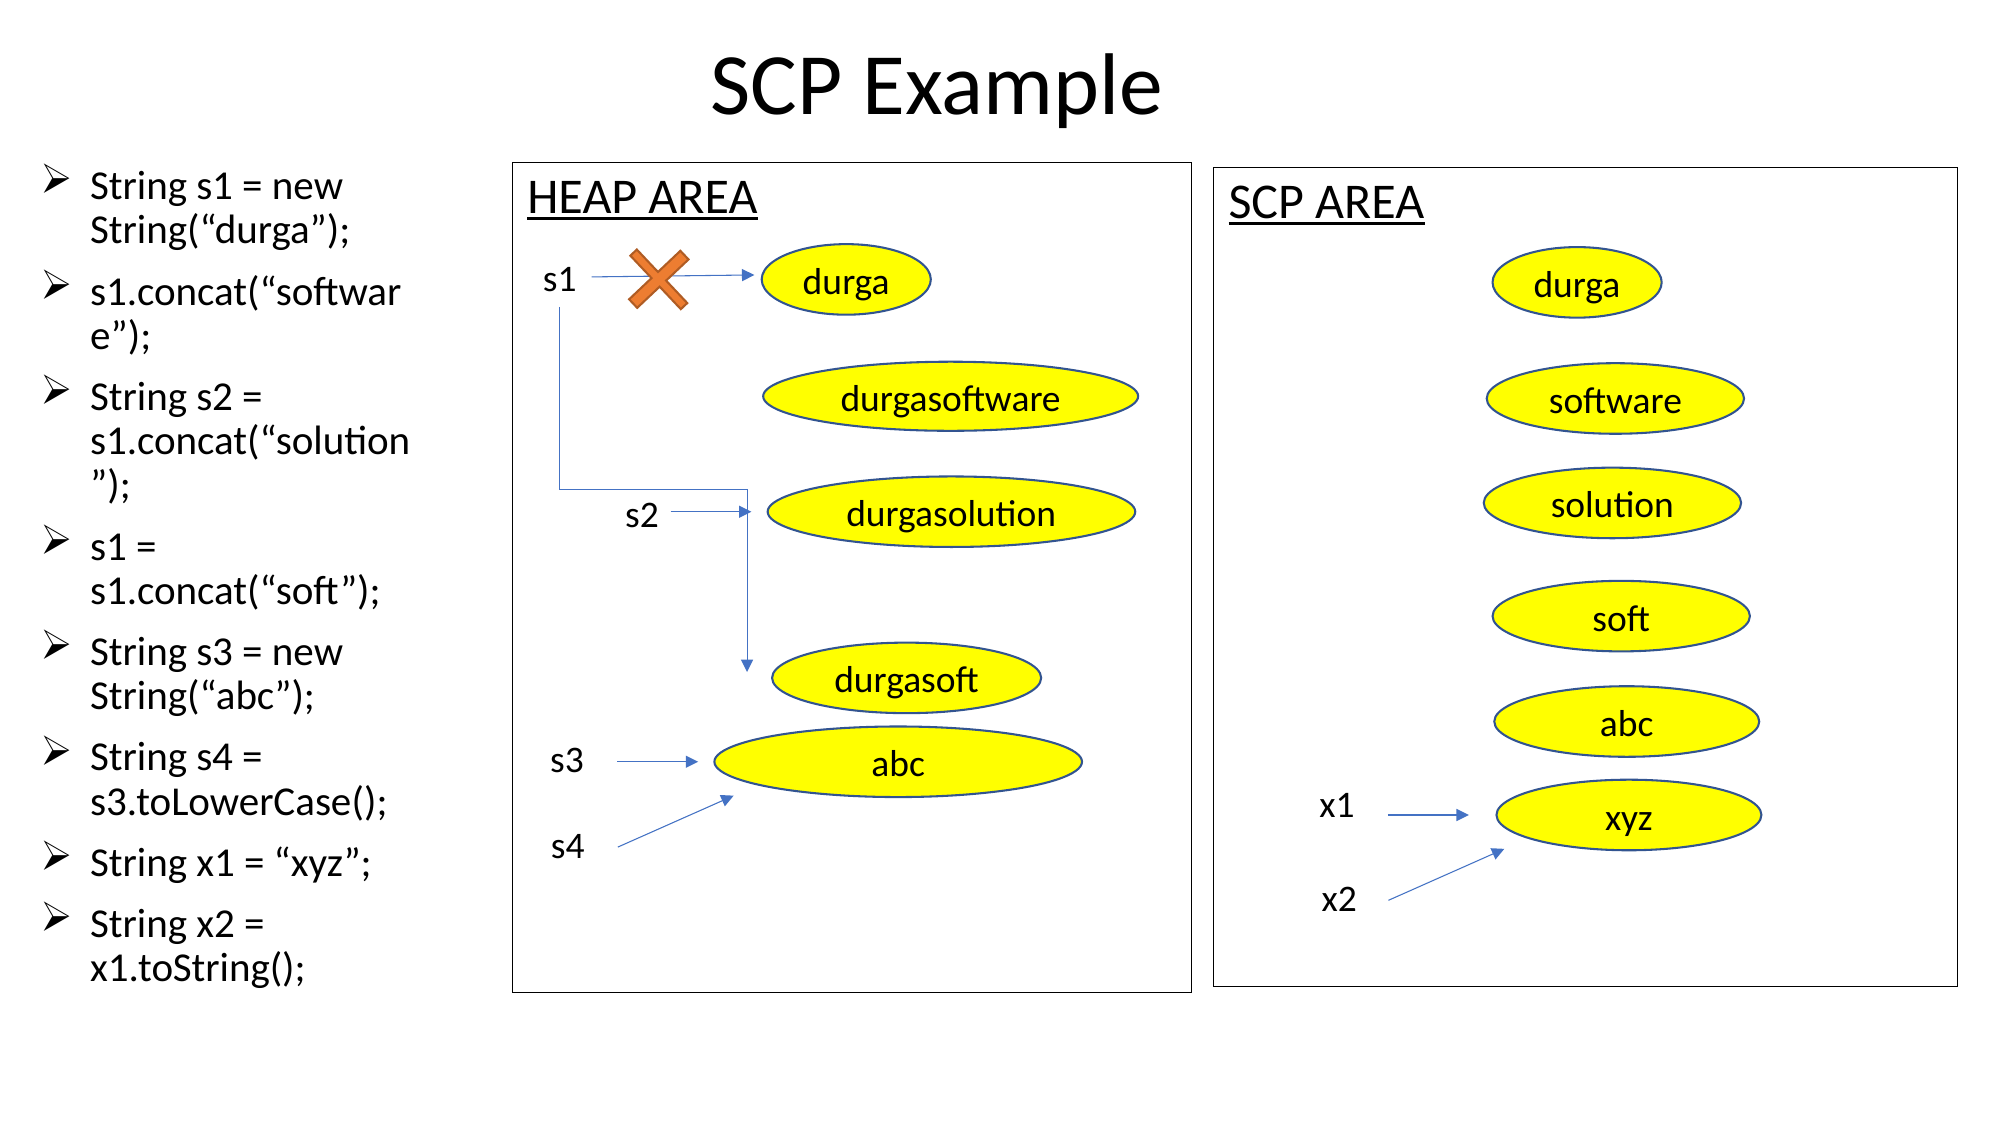

SCP Example
String s1 = new String(“durga”);
s1.concat(“software”);
String s2 = s1.concat(“solution”);
s1 = s1.concat(“soft”);
String s3 = new String(“abc”);
String s4 = s3.toLowerCase();
String x1 = “xyz”;
String x2 = x1.toString();

HEAP AREA

SCP AREA

durga

s1
durga
durgasoftware
software
solution
durgasolution
s2
soft
durgasoft
abc
abc
s3
x1
xyz
s4
x2